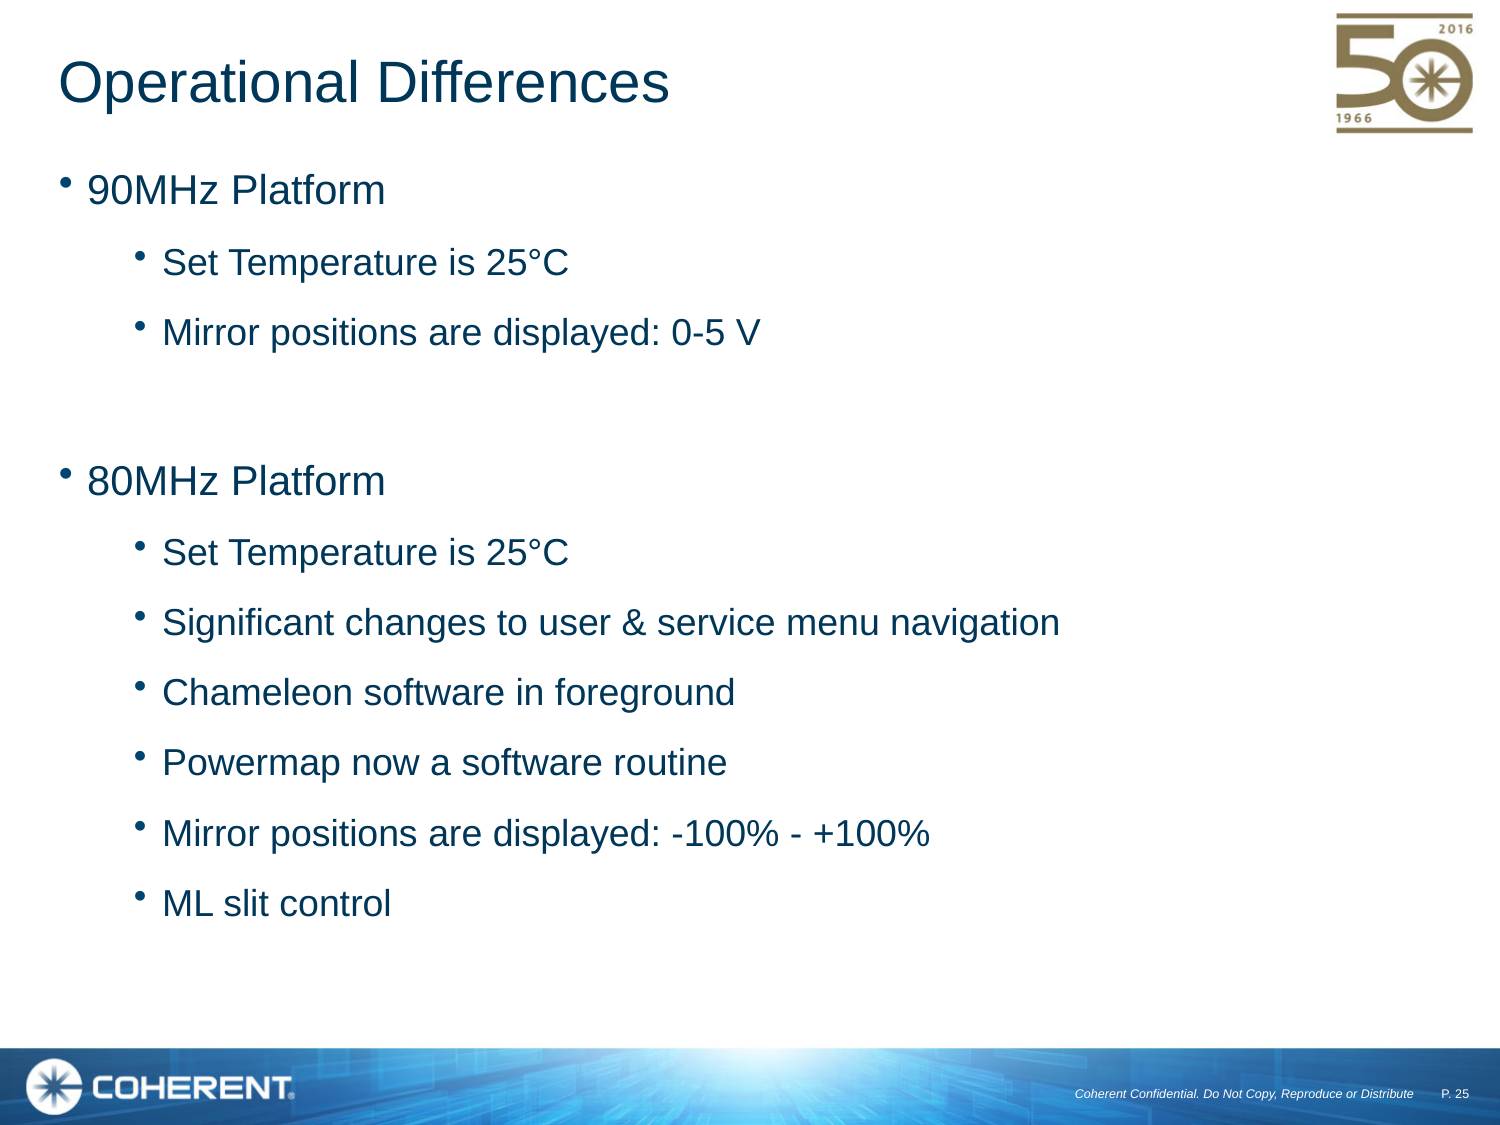

# Operational Differences
90MHz Platform
Set Temperature is 25°C
Mirror positions are displayed: 0-5 V

80MHz Platform
Set Temperature is 25°C
Significant changes to user & service menu navigation
Chameleon software in foreground
Powermap now a software routine
Mirror positions are displayed: -100% - +100%
ML slit control